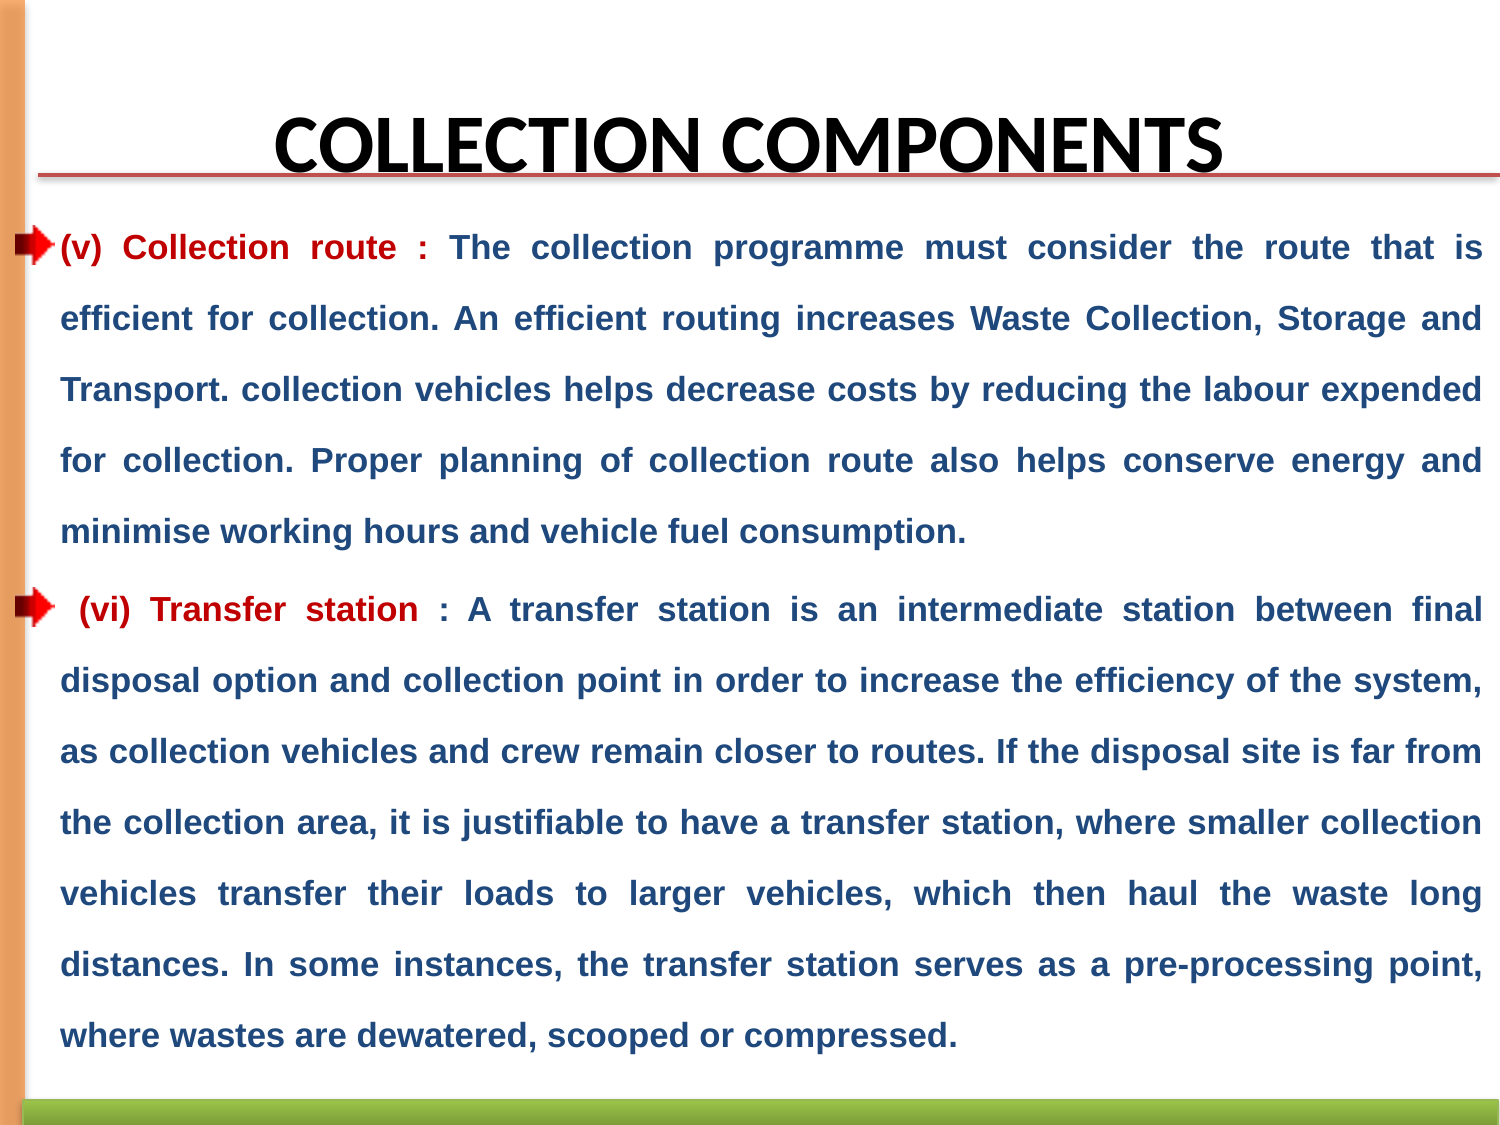

# COLLECTION COMPONENTS
(v) Collection route : The collection programme must consider the route that is efficient for collection. An efficient routing increases Waste Collection, Storage and Transport. collection vehicles helps decrease costs by reducing the labour expended for collection. Proper planning of collection route also helps conserve energy and minimise working hours and vehicle fuel consumption.
 (vi) Transfer station : A transfer station is an intermediate station between final disposal option and collection point in order to increase the efficiency of the system, as collection vehicles and crew remain closer to routes. If the disposal site is far from the collection area, it is justifiable to have a transfer station, where smaller collection vehicles transfer their loads to larger vehicles, which then haul the waste long distances. In some instances, the transfer station serves as a pre-processing point, where wastes are dewatered, scooped or compressed.